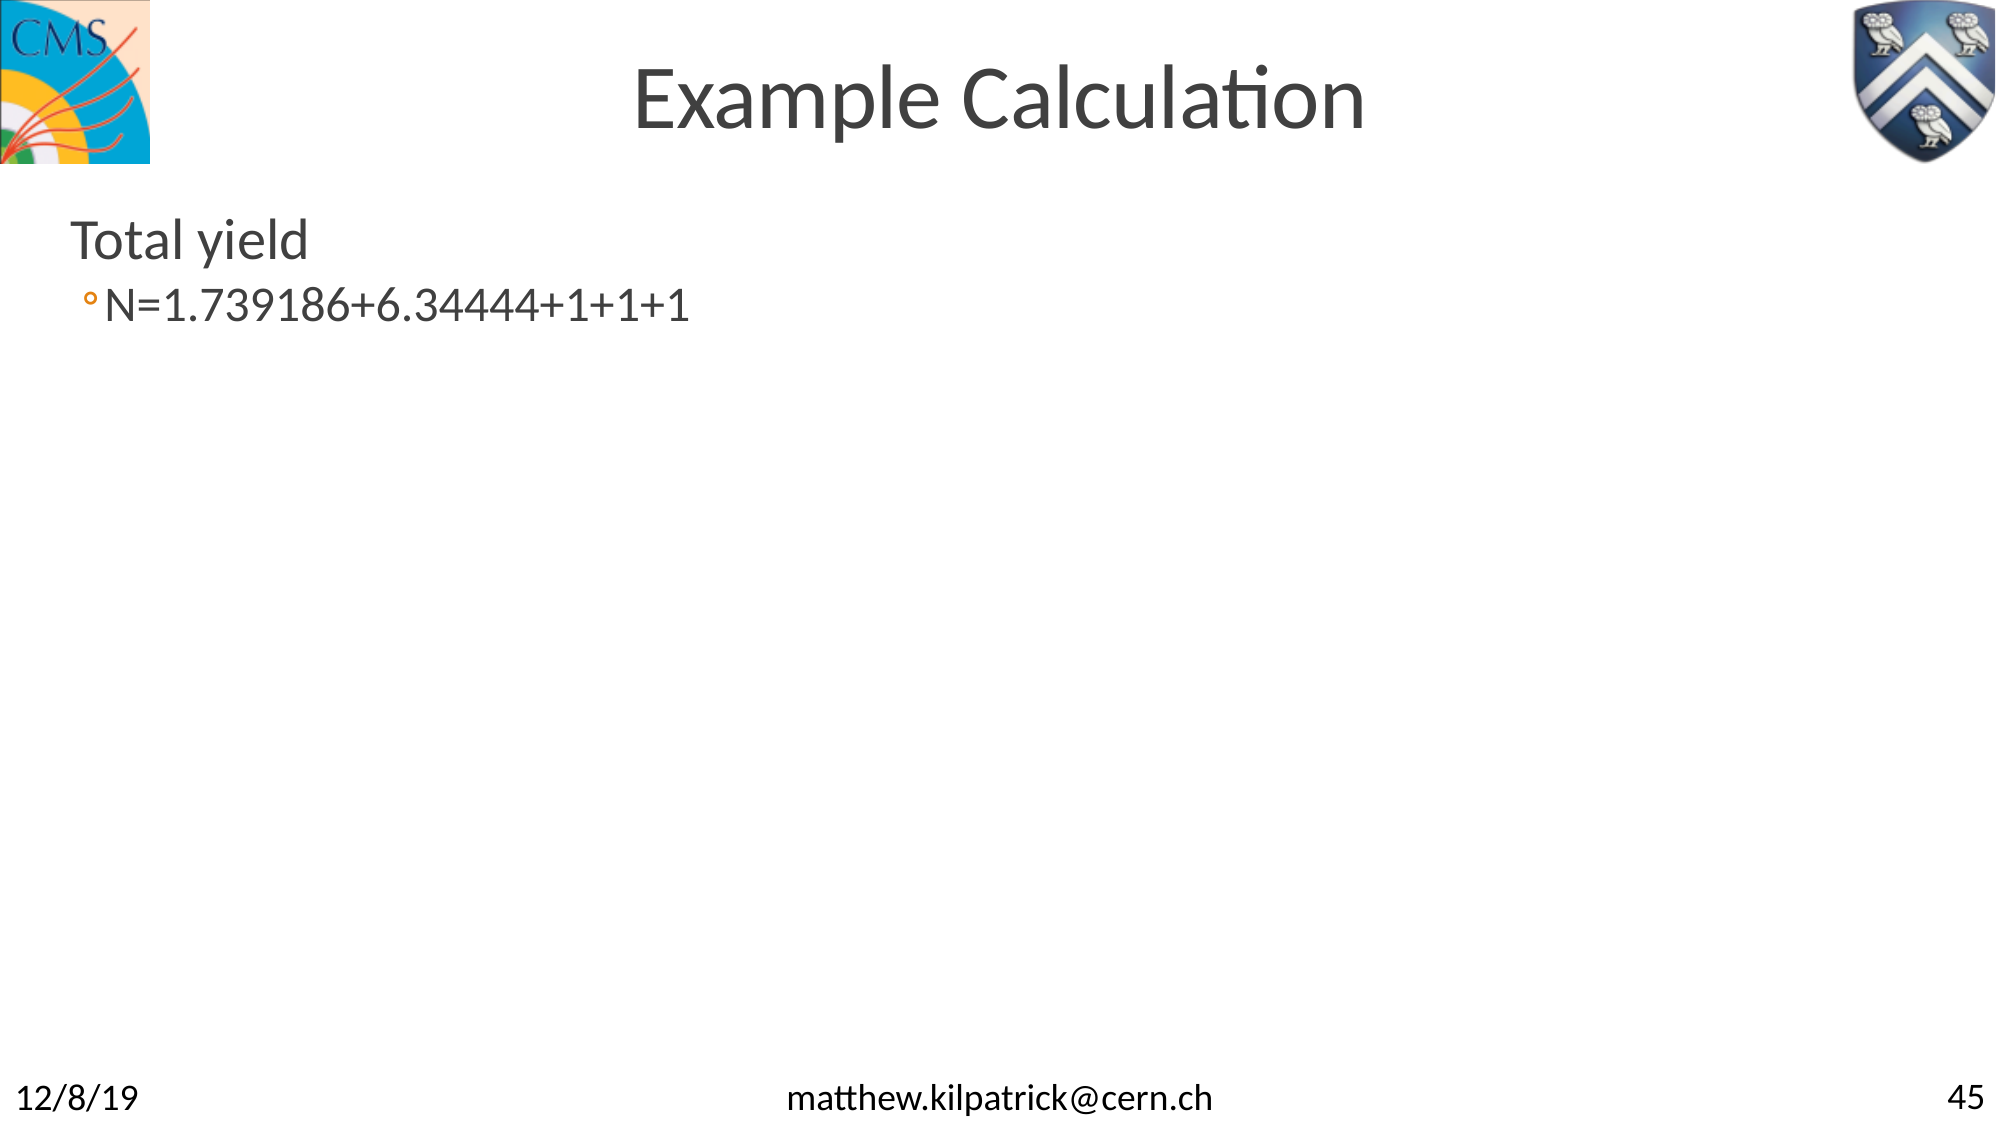

# Example Calculation
Total yield
N=1.739186+6.34444+1+1+1

45
12/8/19
matthew.kilpatrick@cern.ch